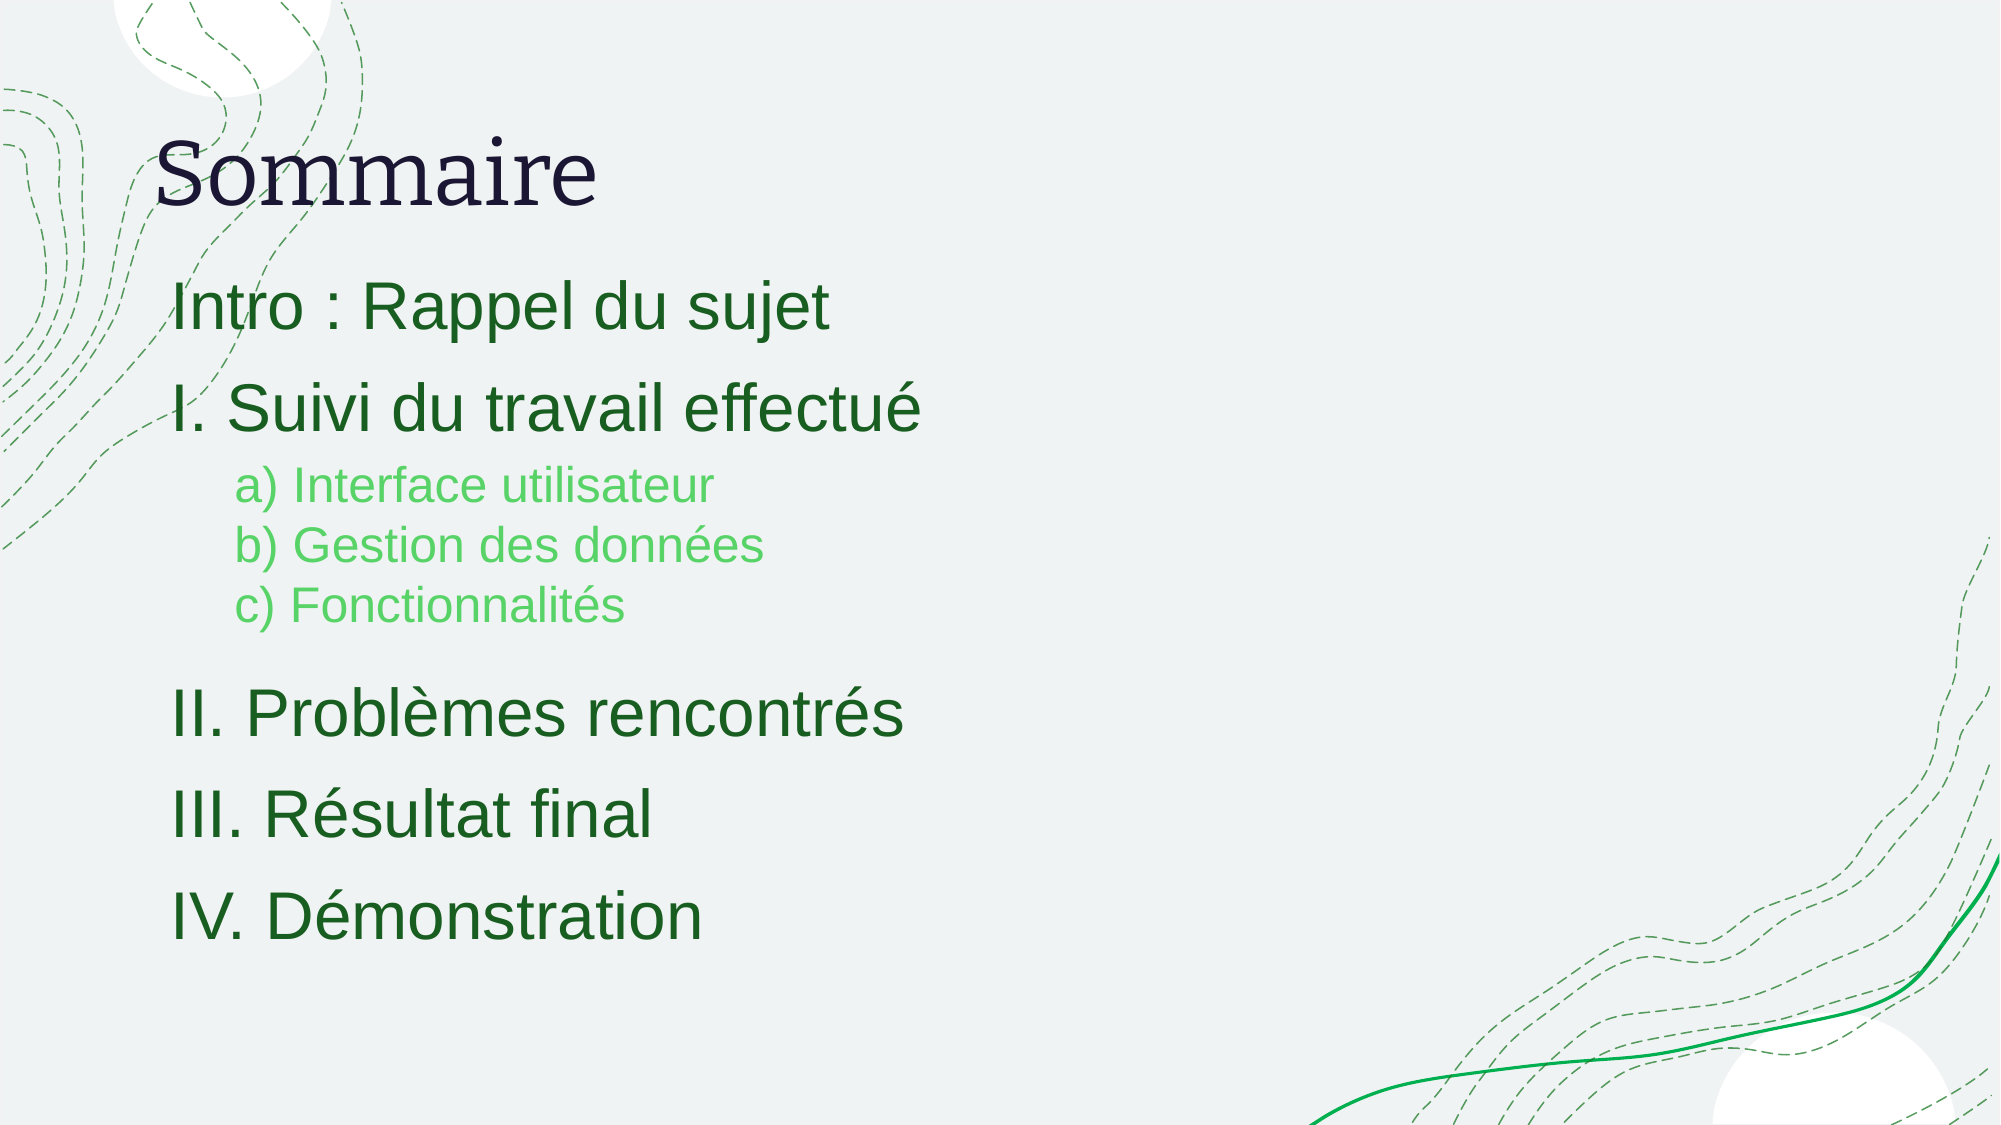

# Sommaire
Intro : Rappel du sujet
I. Suivi du travail effectué

II. Problèmes rencontrés
III. Résultat final
IV. Démonstration
a) Interface utilisateur
b) Gestion des données
c) Fonctionnalités